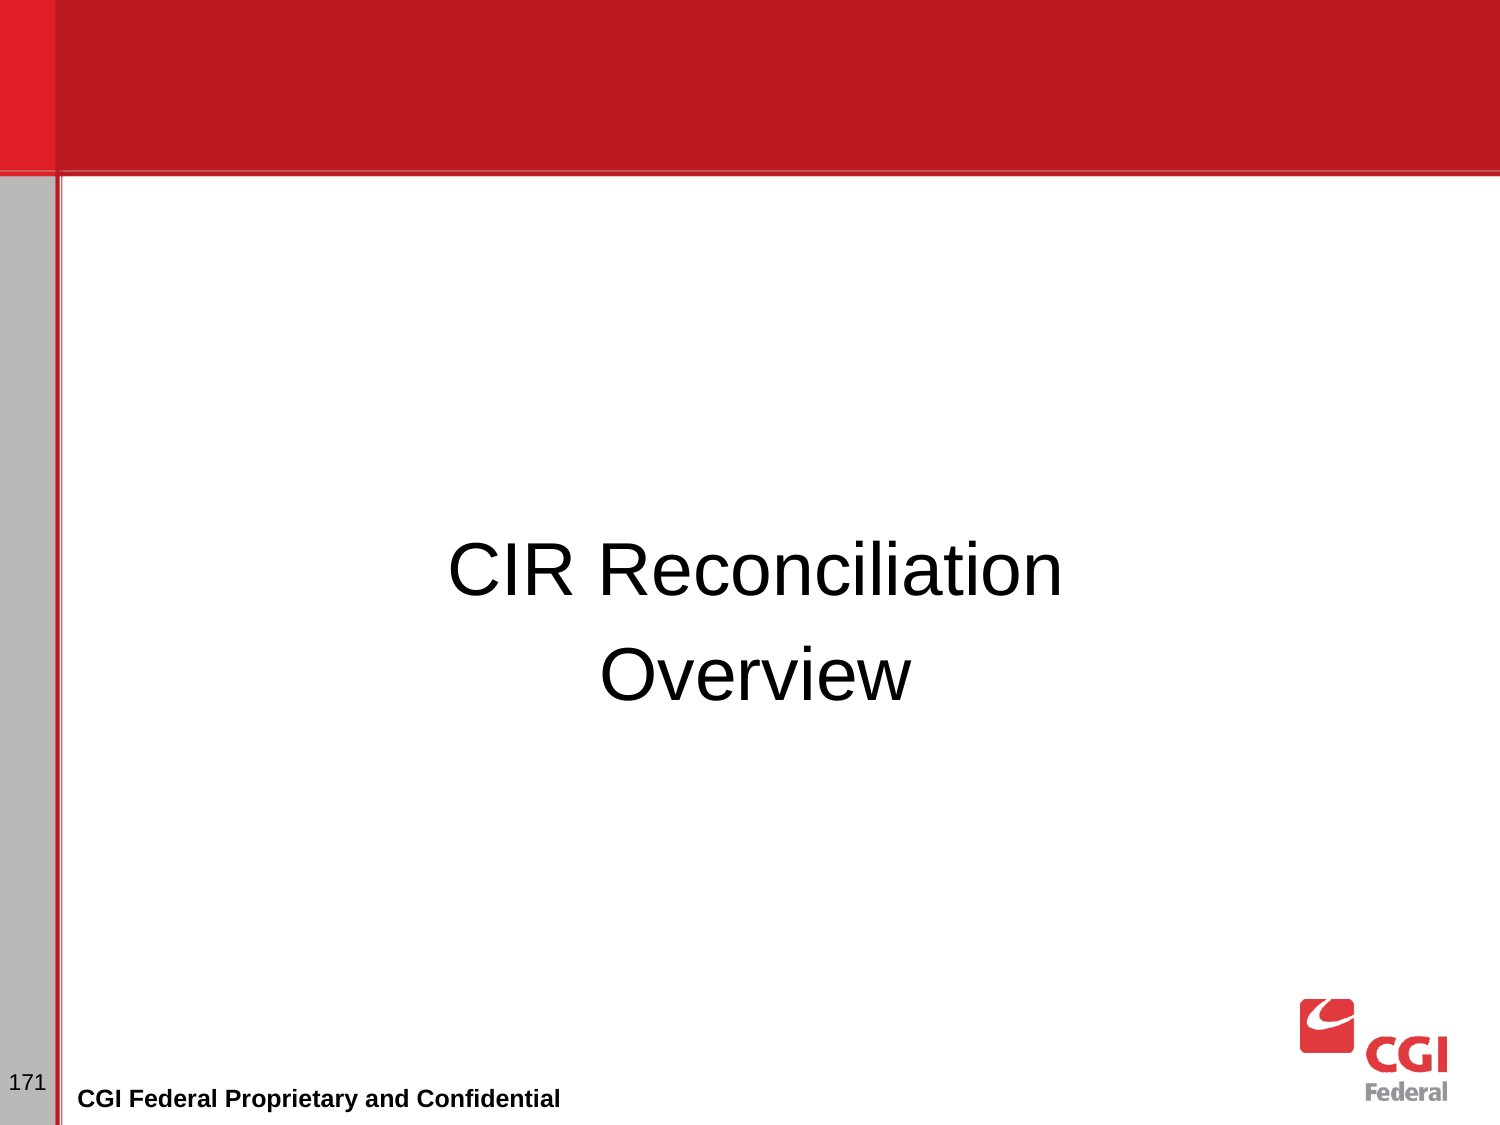

CIR Reconciliation
Overview
# Dunning
171
CGI Federal Proprietary and Confidential